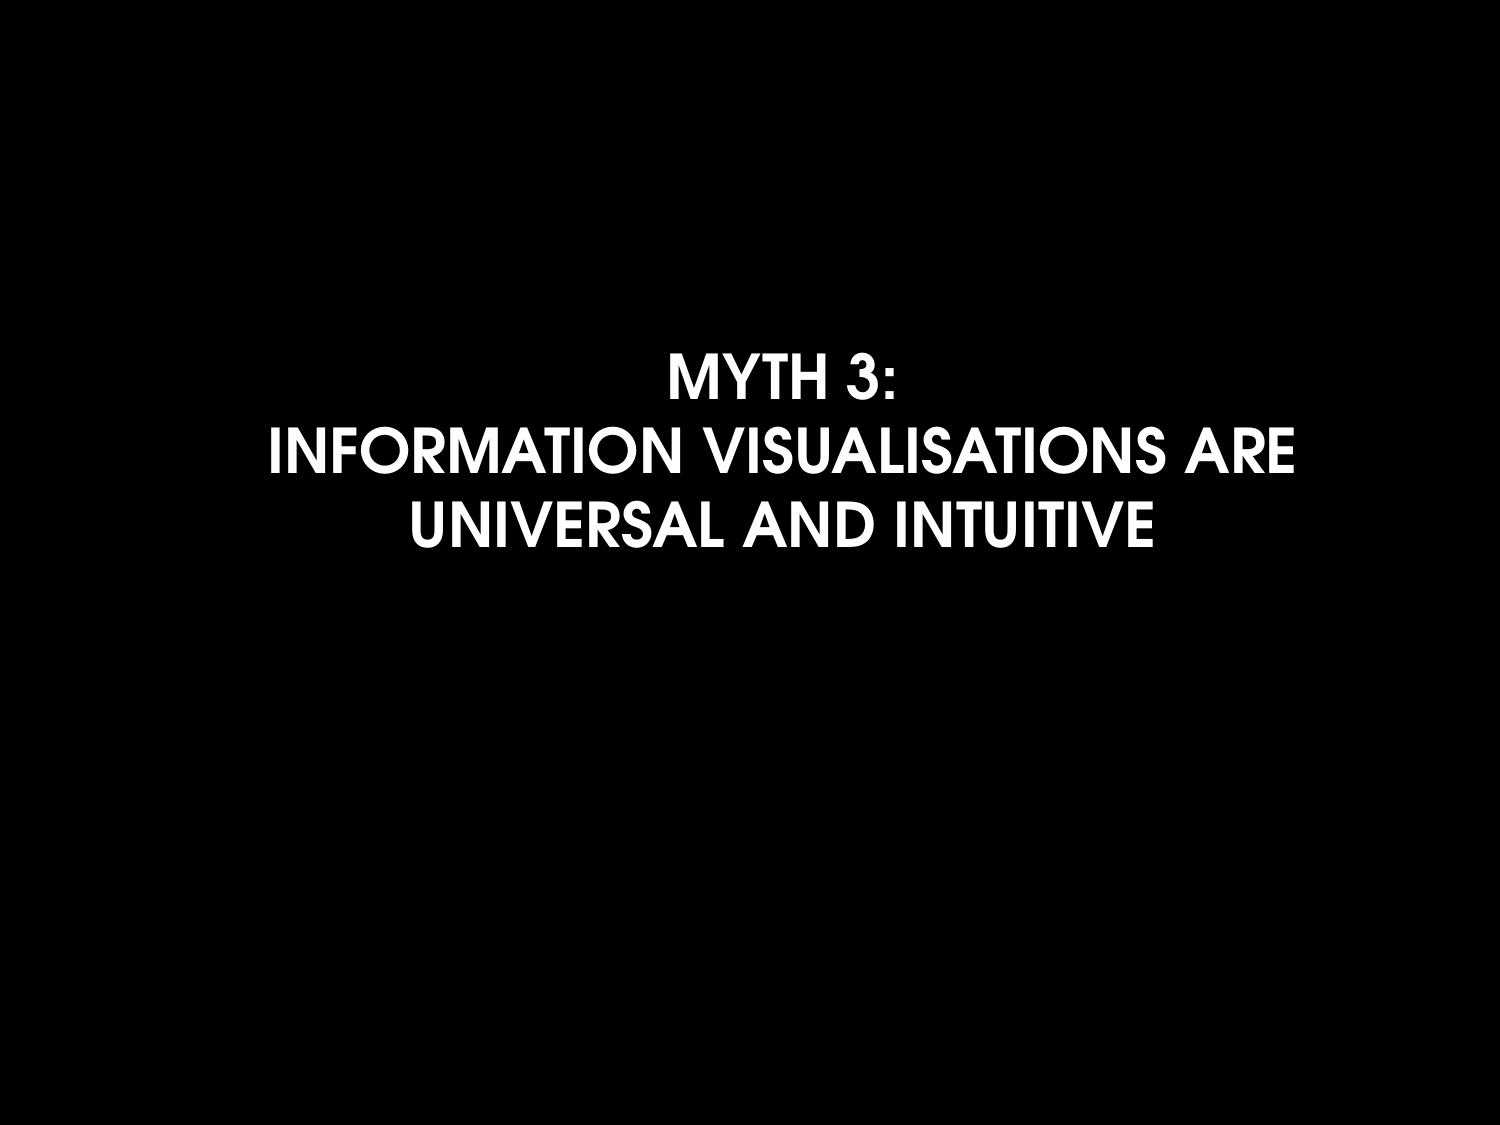

# Myth 3: information visualisations are universal and intuitive